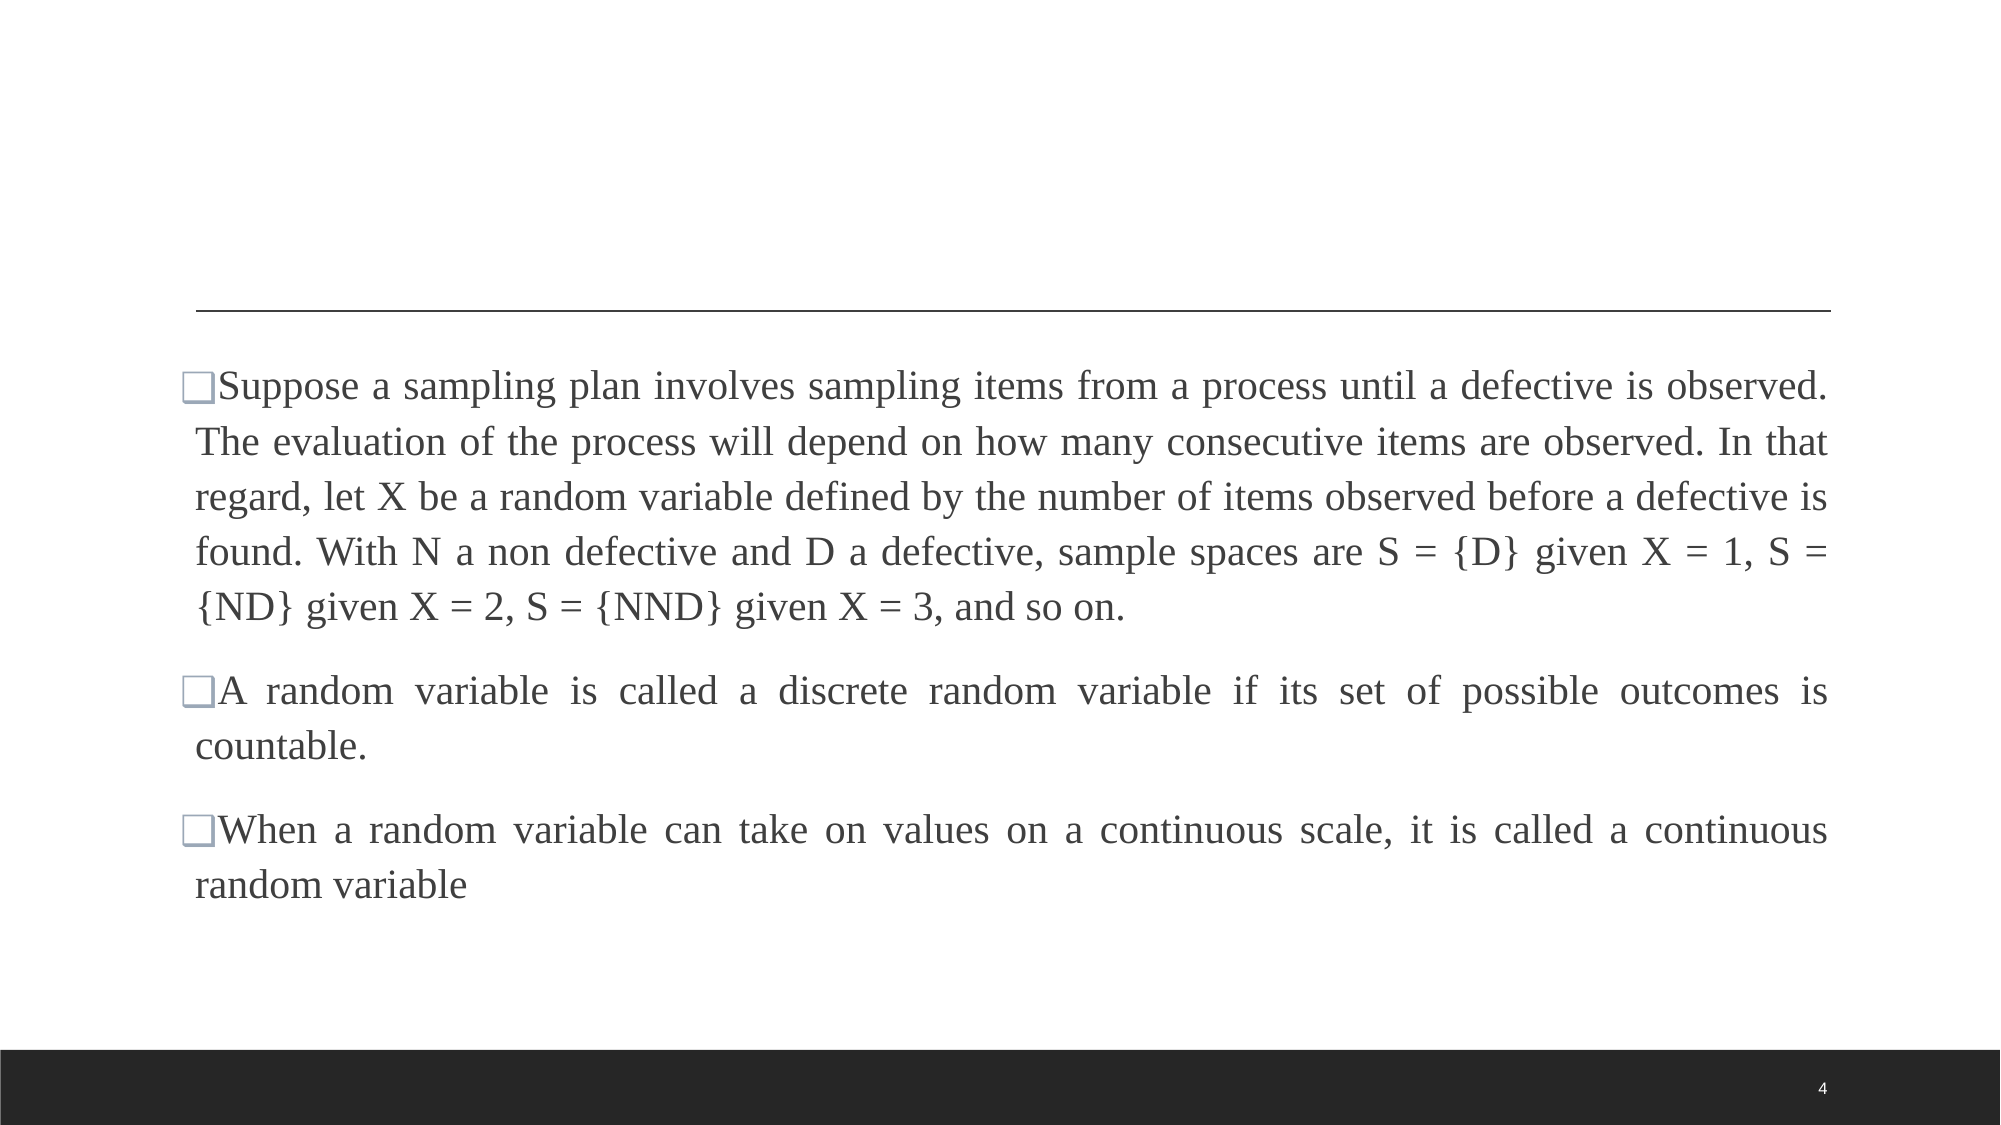

#
Suppose a sampling plan involves sampling items from a process until a defective is observed. The evaluation of the process will depend on how many consecutive items are observed. In that regard, let X be a random variable defined by the number of items observed before a defective is found. With N a non defective and D a defective, sample spaces are S = {D} given X = 1, S = {ND} given X = 2, S = {NND} given X = 3, and so on.
A random variable is called a discrete random variable if its set of possible outcomes is countable.
When a random variable can take on values on a continuous scale, it is called a continuous random variable

4